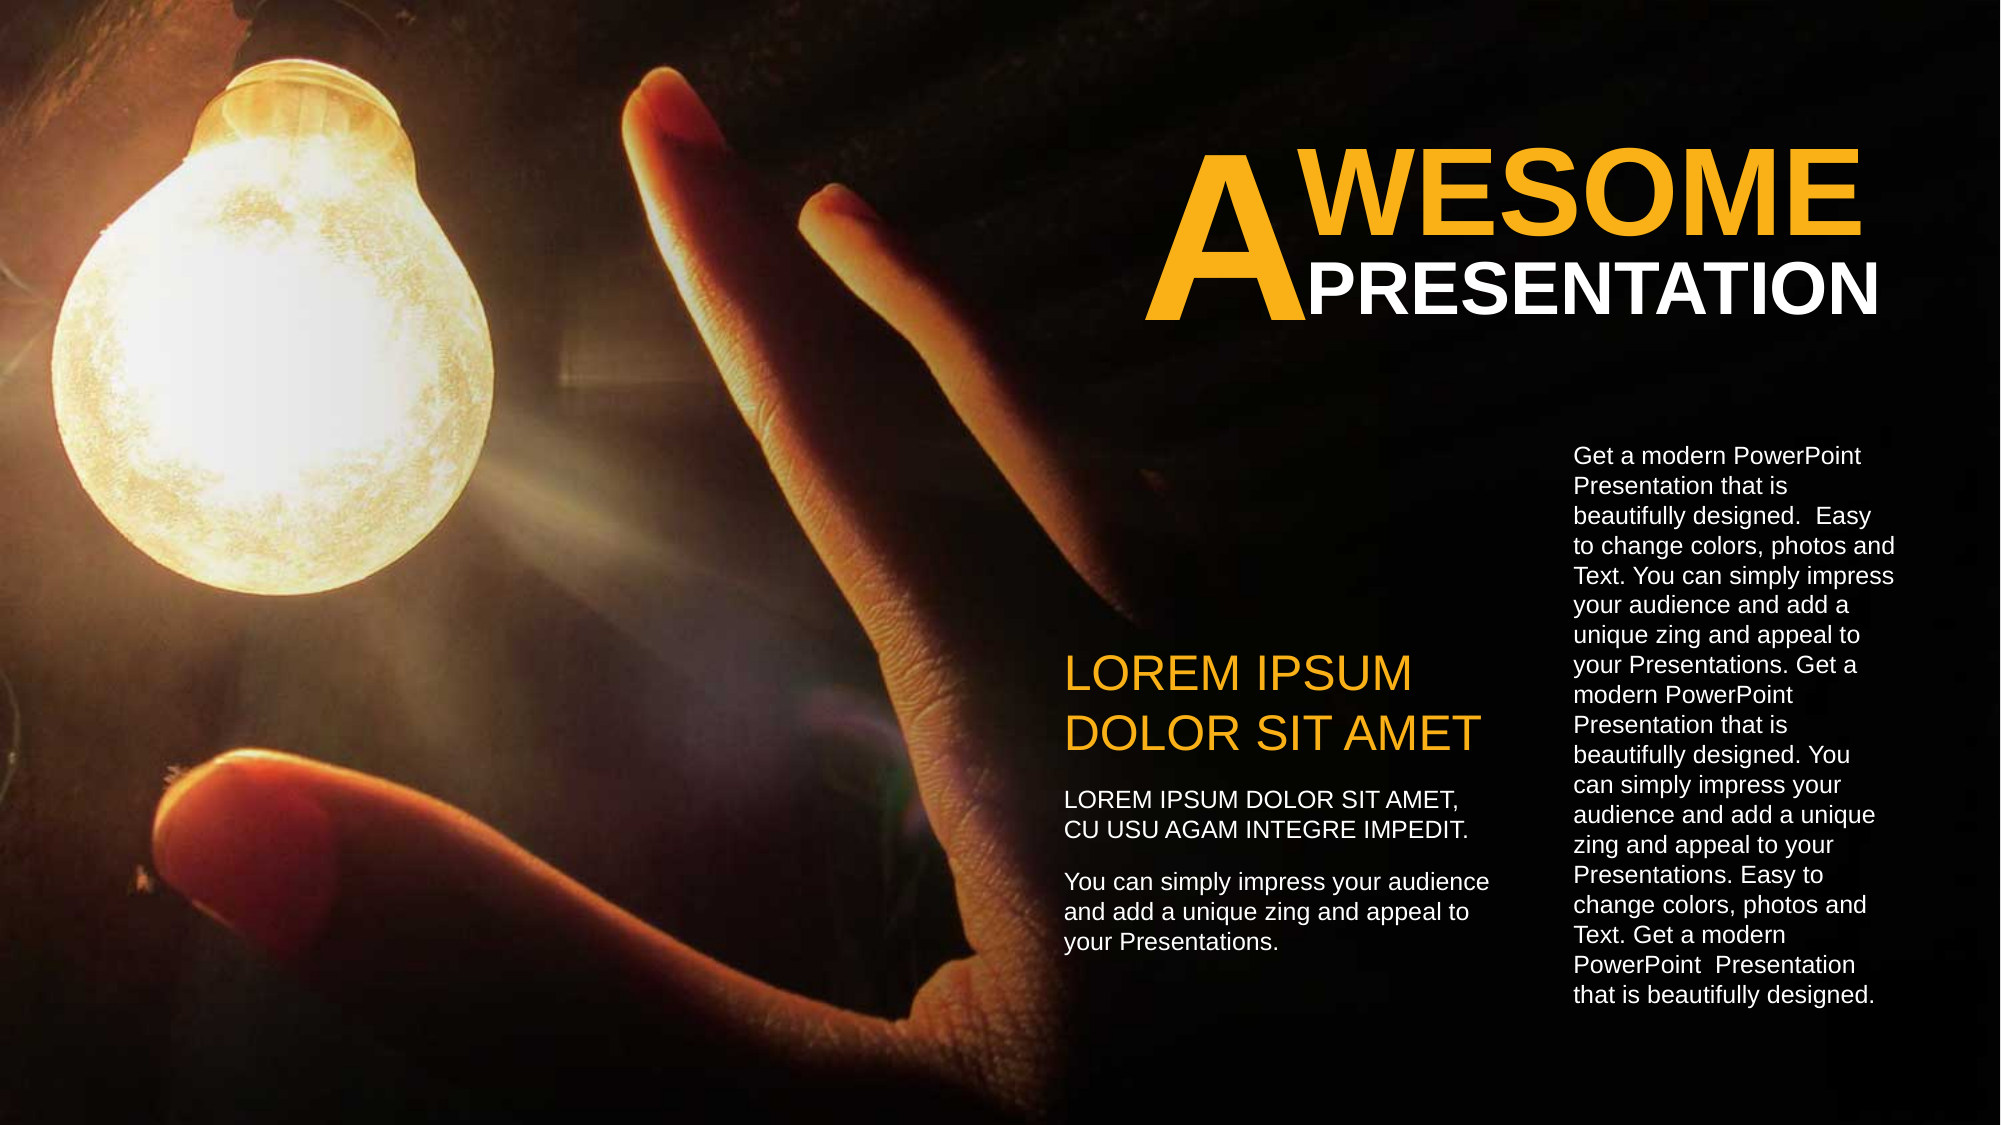

A
WESOME
PRESENTATION
Get a modern PowerPoint  Presentation that is beautifully designed.  Easy to change colors, photos and Text. You can simply impress your audience and add a unique zing and appeal to your Presentations. Get a modern PowerPoint  Presentation that is beautifully designed. You can simply impress your audience and add a unique zing and appeal to your Presentations. Easy to change colors, photos and Text. Get a modern PowerPoint  Presentation that is beautifully designed.
LOREM IPSUM
DOLOR SIT AMET
LOREM IPSUM DOLOR SIT AMET,
CU USU AGAM INTEGRE IMPEDIT.
You can simply impress your audience and add a unique zing and appeal to your Presentations.